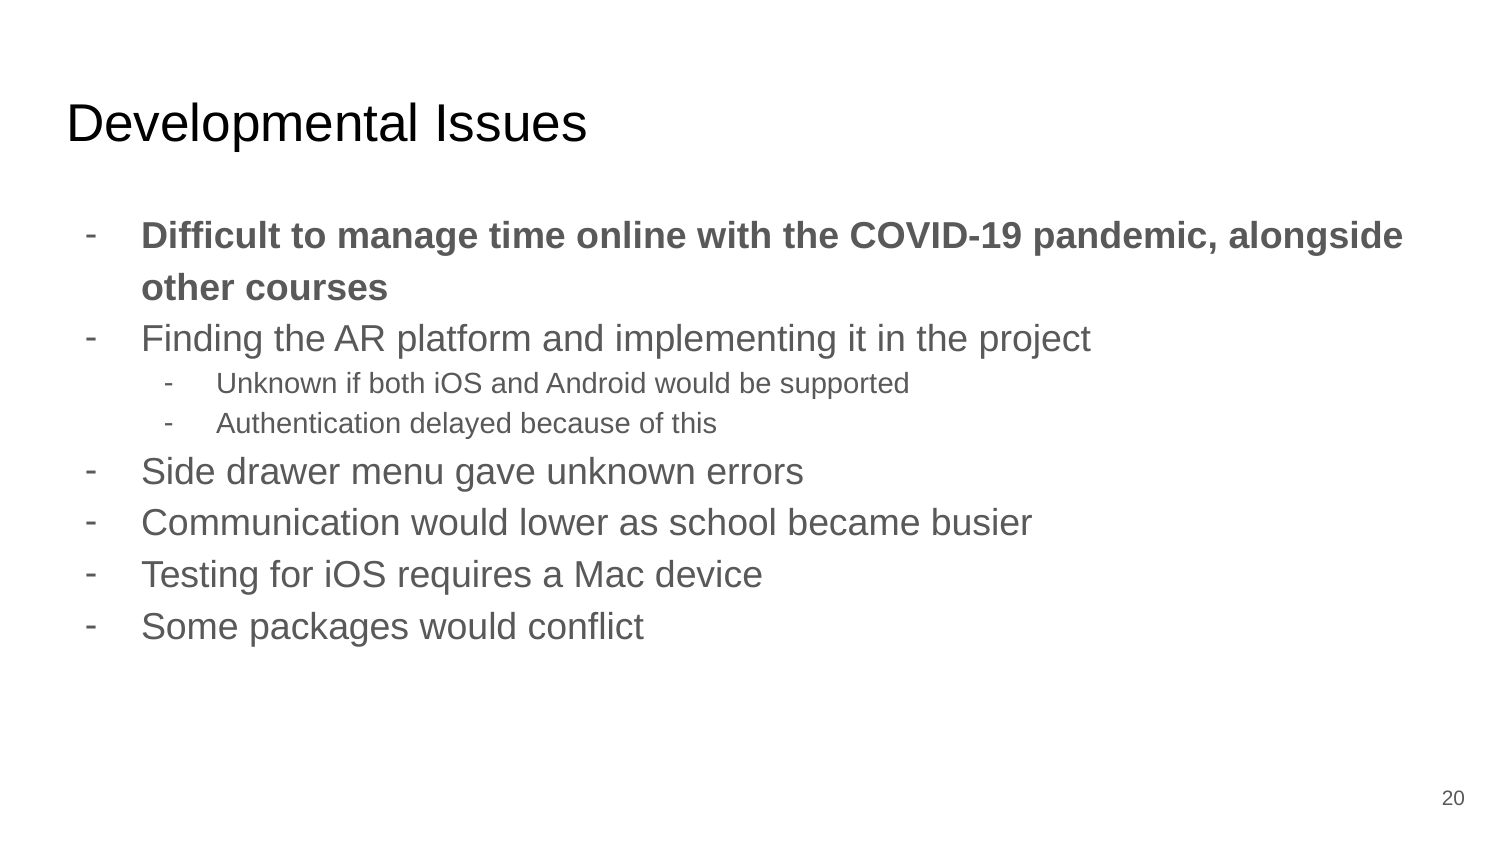

# Developmental Issues
Difficult to manage time online with the COVID-19 pandemic, alongside other courses
Finding the AR platform and implementing it in the project
Unknown if both iOS and Android would be supported
Authentication delayed because of this
Side drawer menu gave unknown errors
Communication would lower as school became busier
Testing for iOS requires a Mac device
Some packages would conflict
20